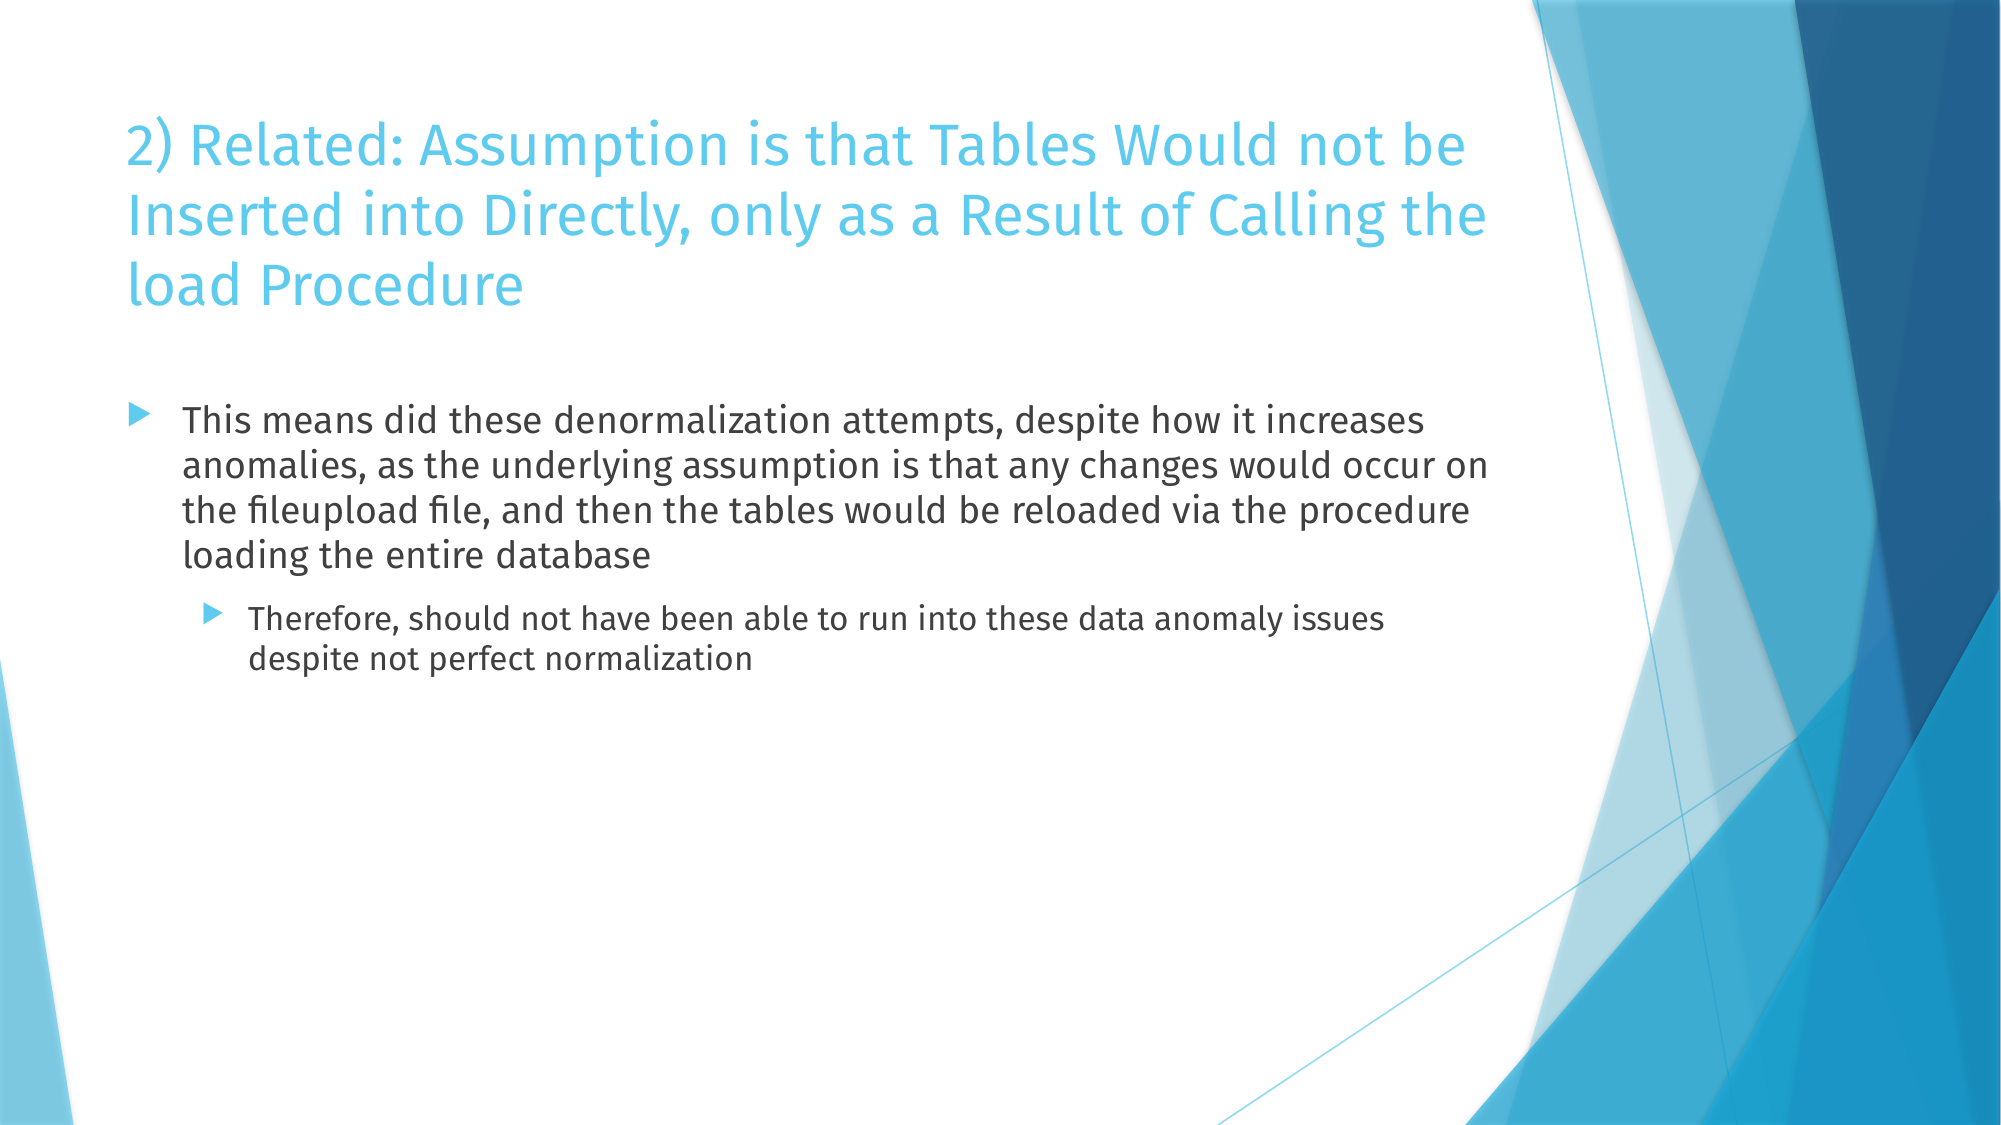

# 2) Related: Assumption is that Tables Would not be Inserted into Directly, only as a Result of Calling the load Procedure
This means did these denormalization attempts, despite how it increases anomalies, as the underlying assumption is that any changes would occur on the fileupload file, and then the tables would be reloaded via the procedure loading the entire database
Therefore, should not have been able to run into these data anomaly issues despite not perfect normalization